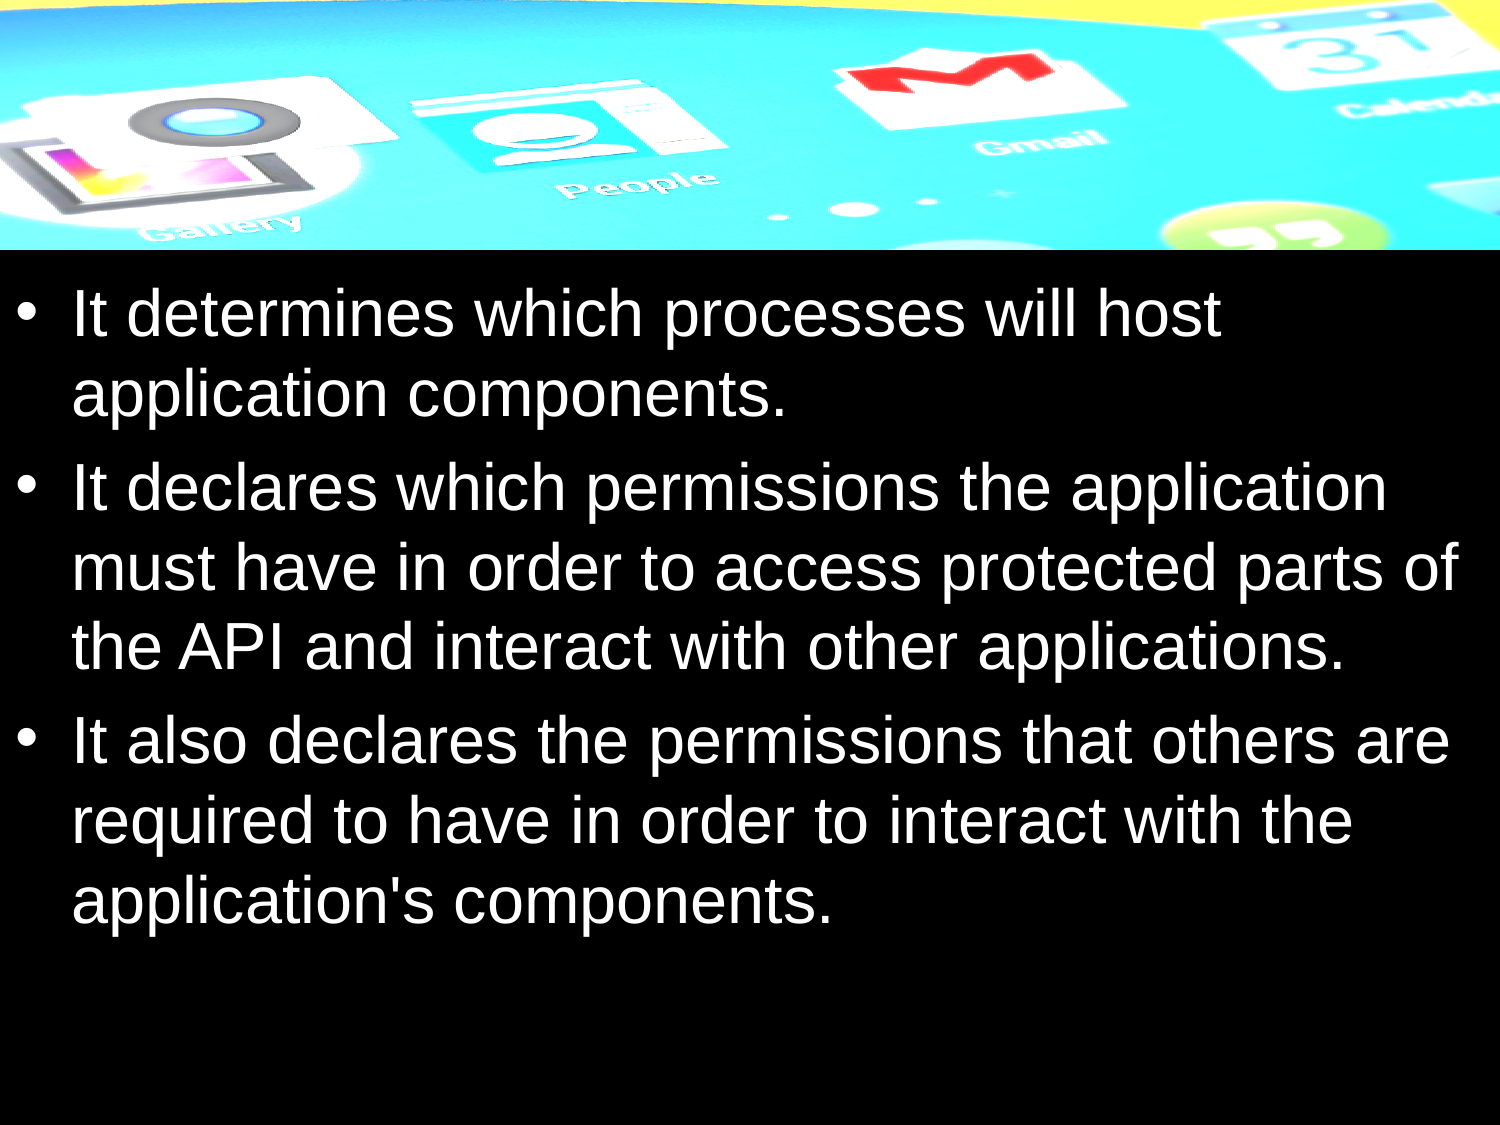

#
It determines which processes will host application components.
It declares which permissions the application must have in order to access protected parts of the API and interact with other applications.
It also declares the permissions that others are required to have in order to interact with the application's components.